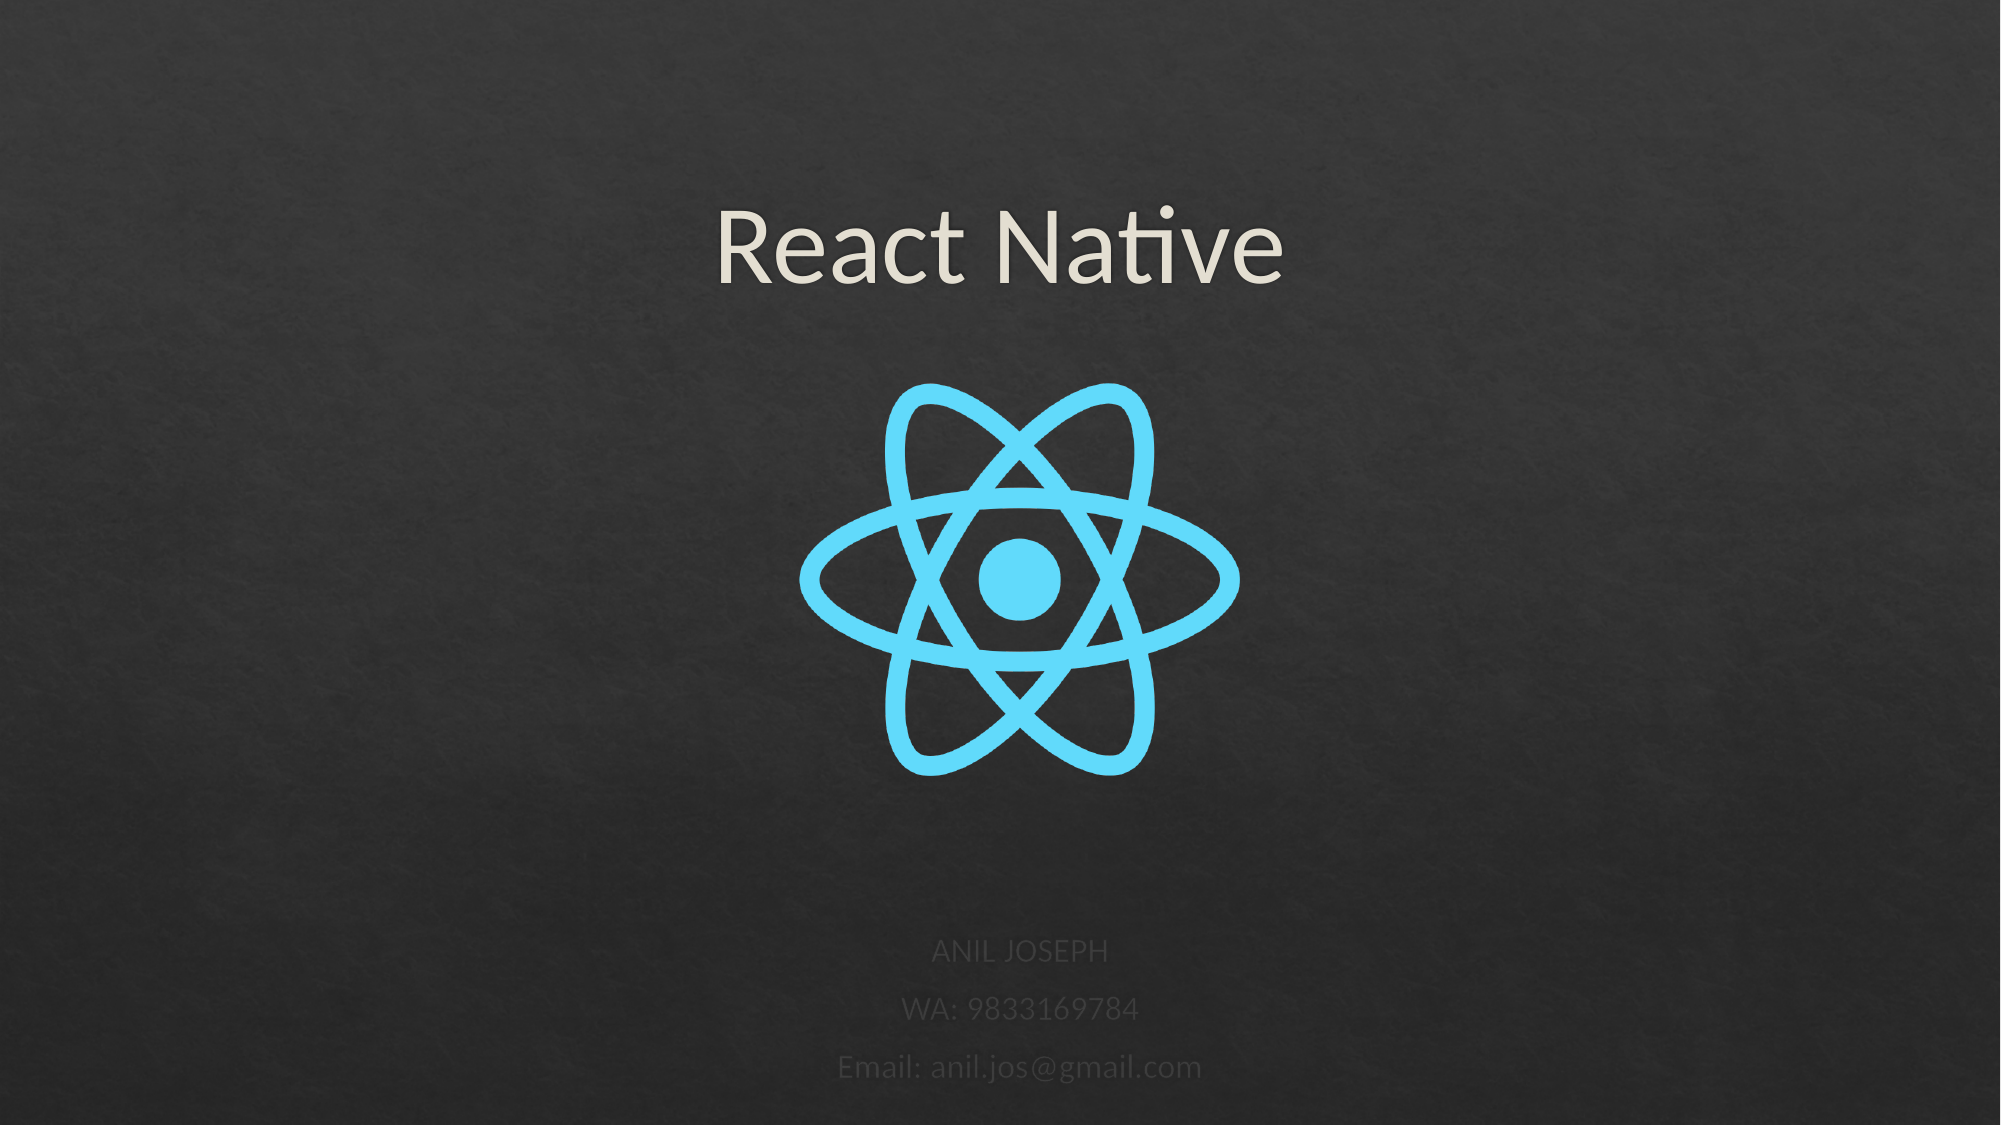

# React Native

ANIL JOSEPH
WA: 9833169784
Email: anil.jos@gmail.com